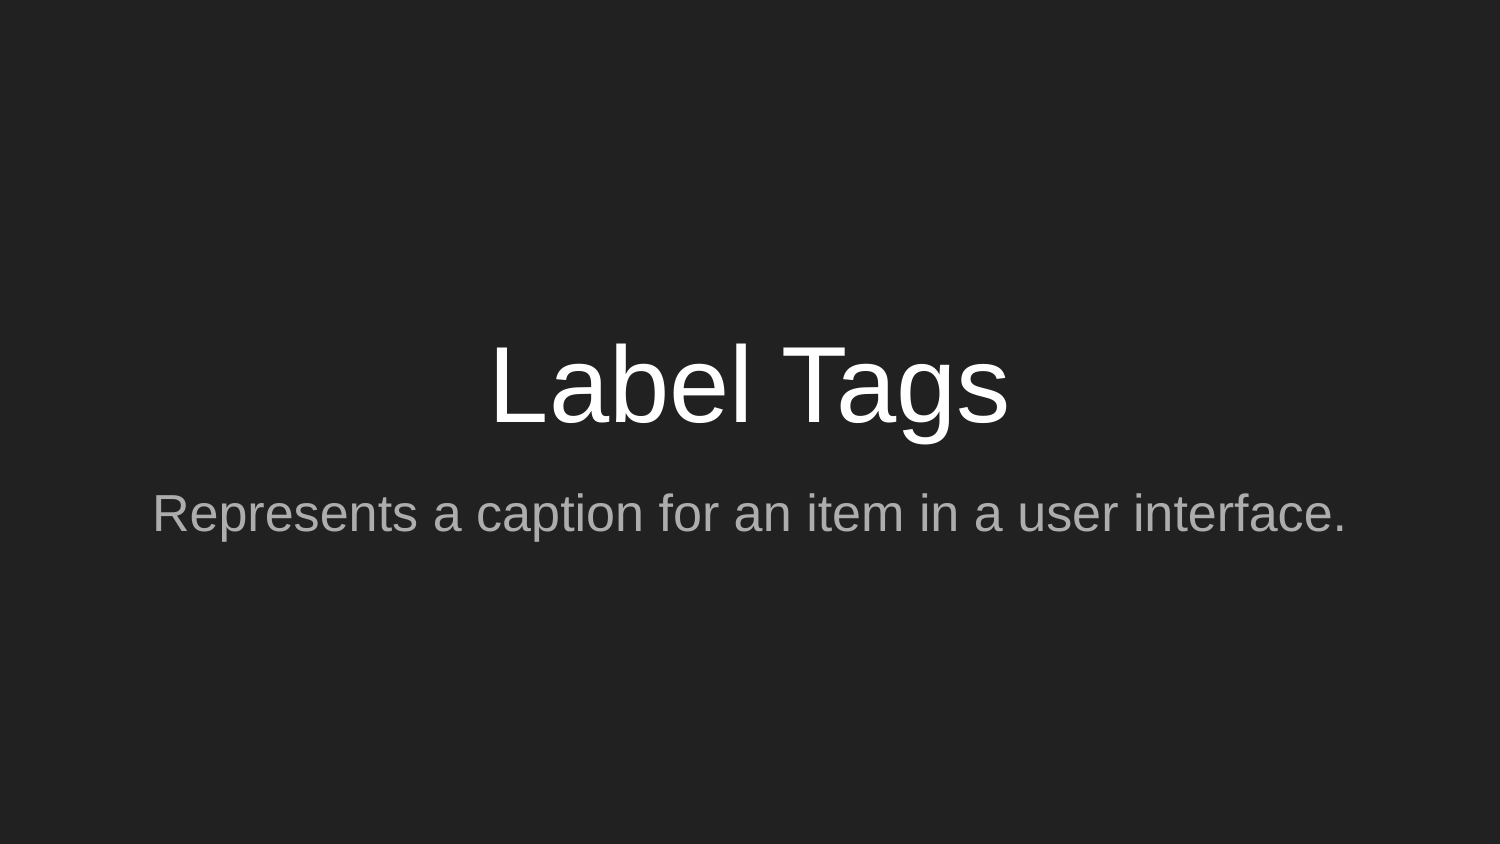

# Label Tags
Represents a caption for an item in a user interface.